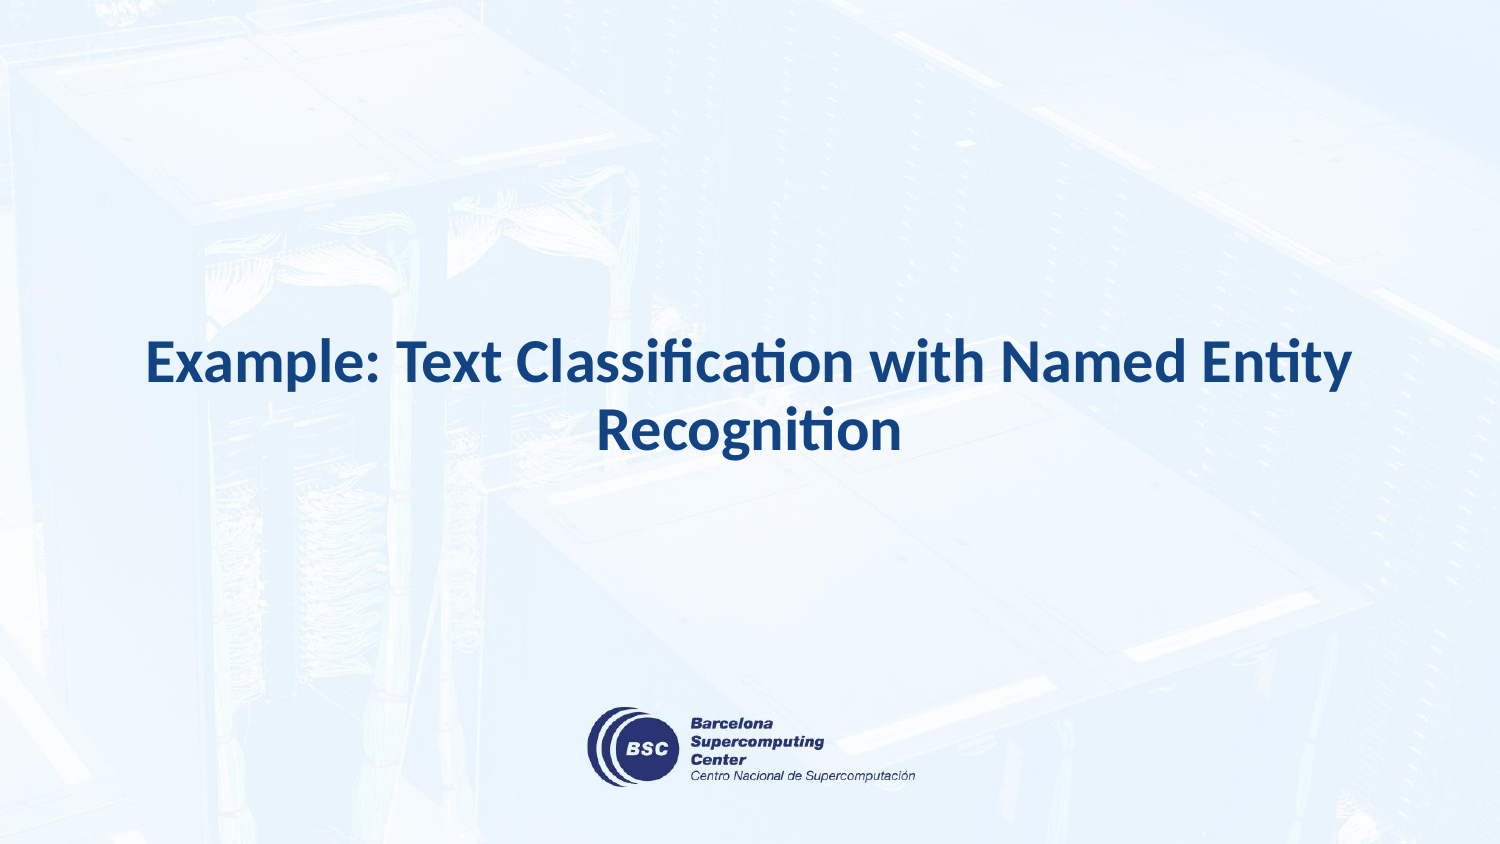

# Example: Text Classification with Named Entity Recognition